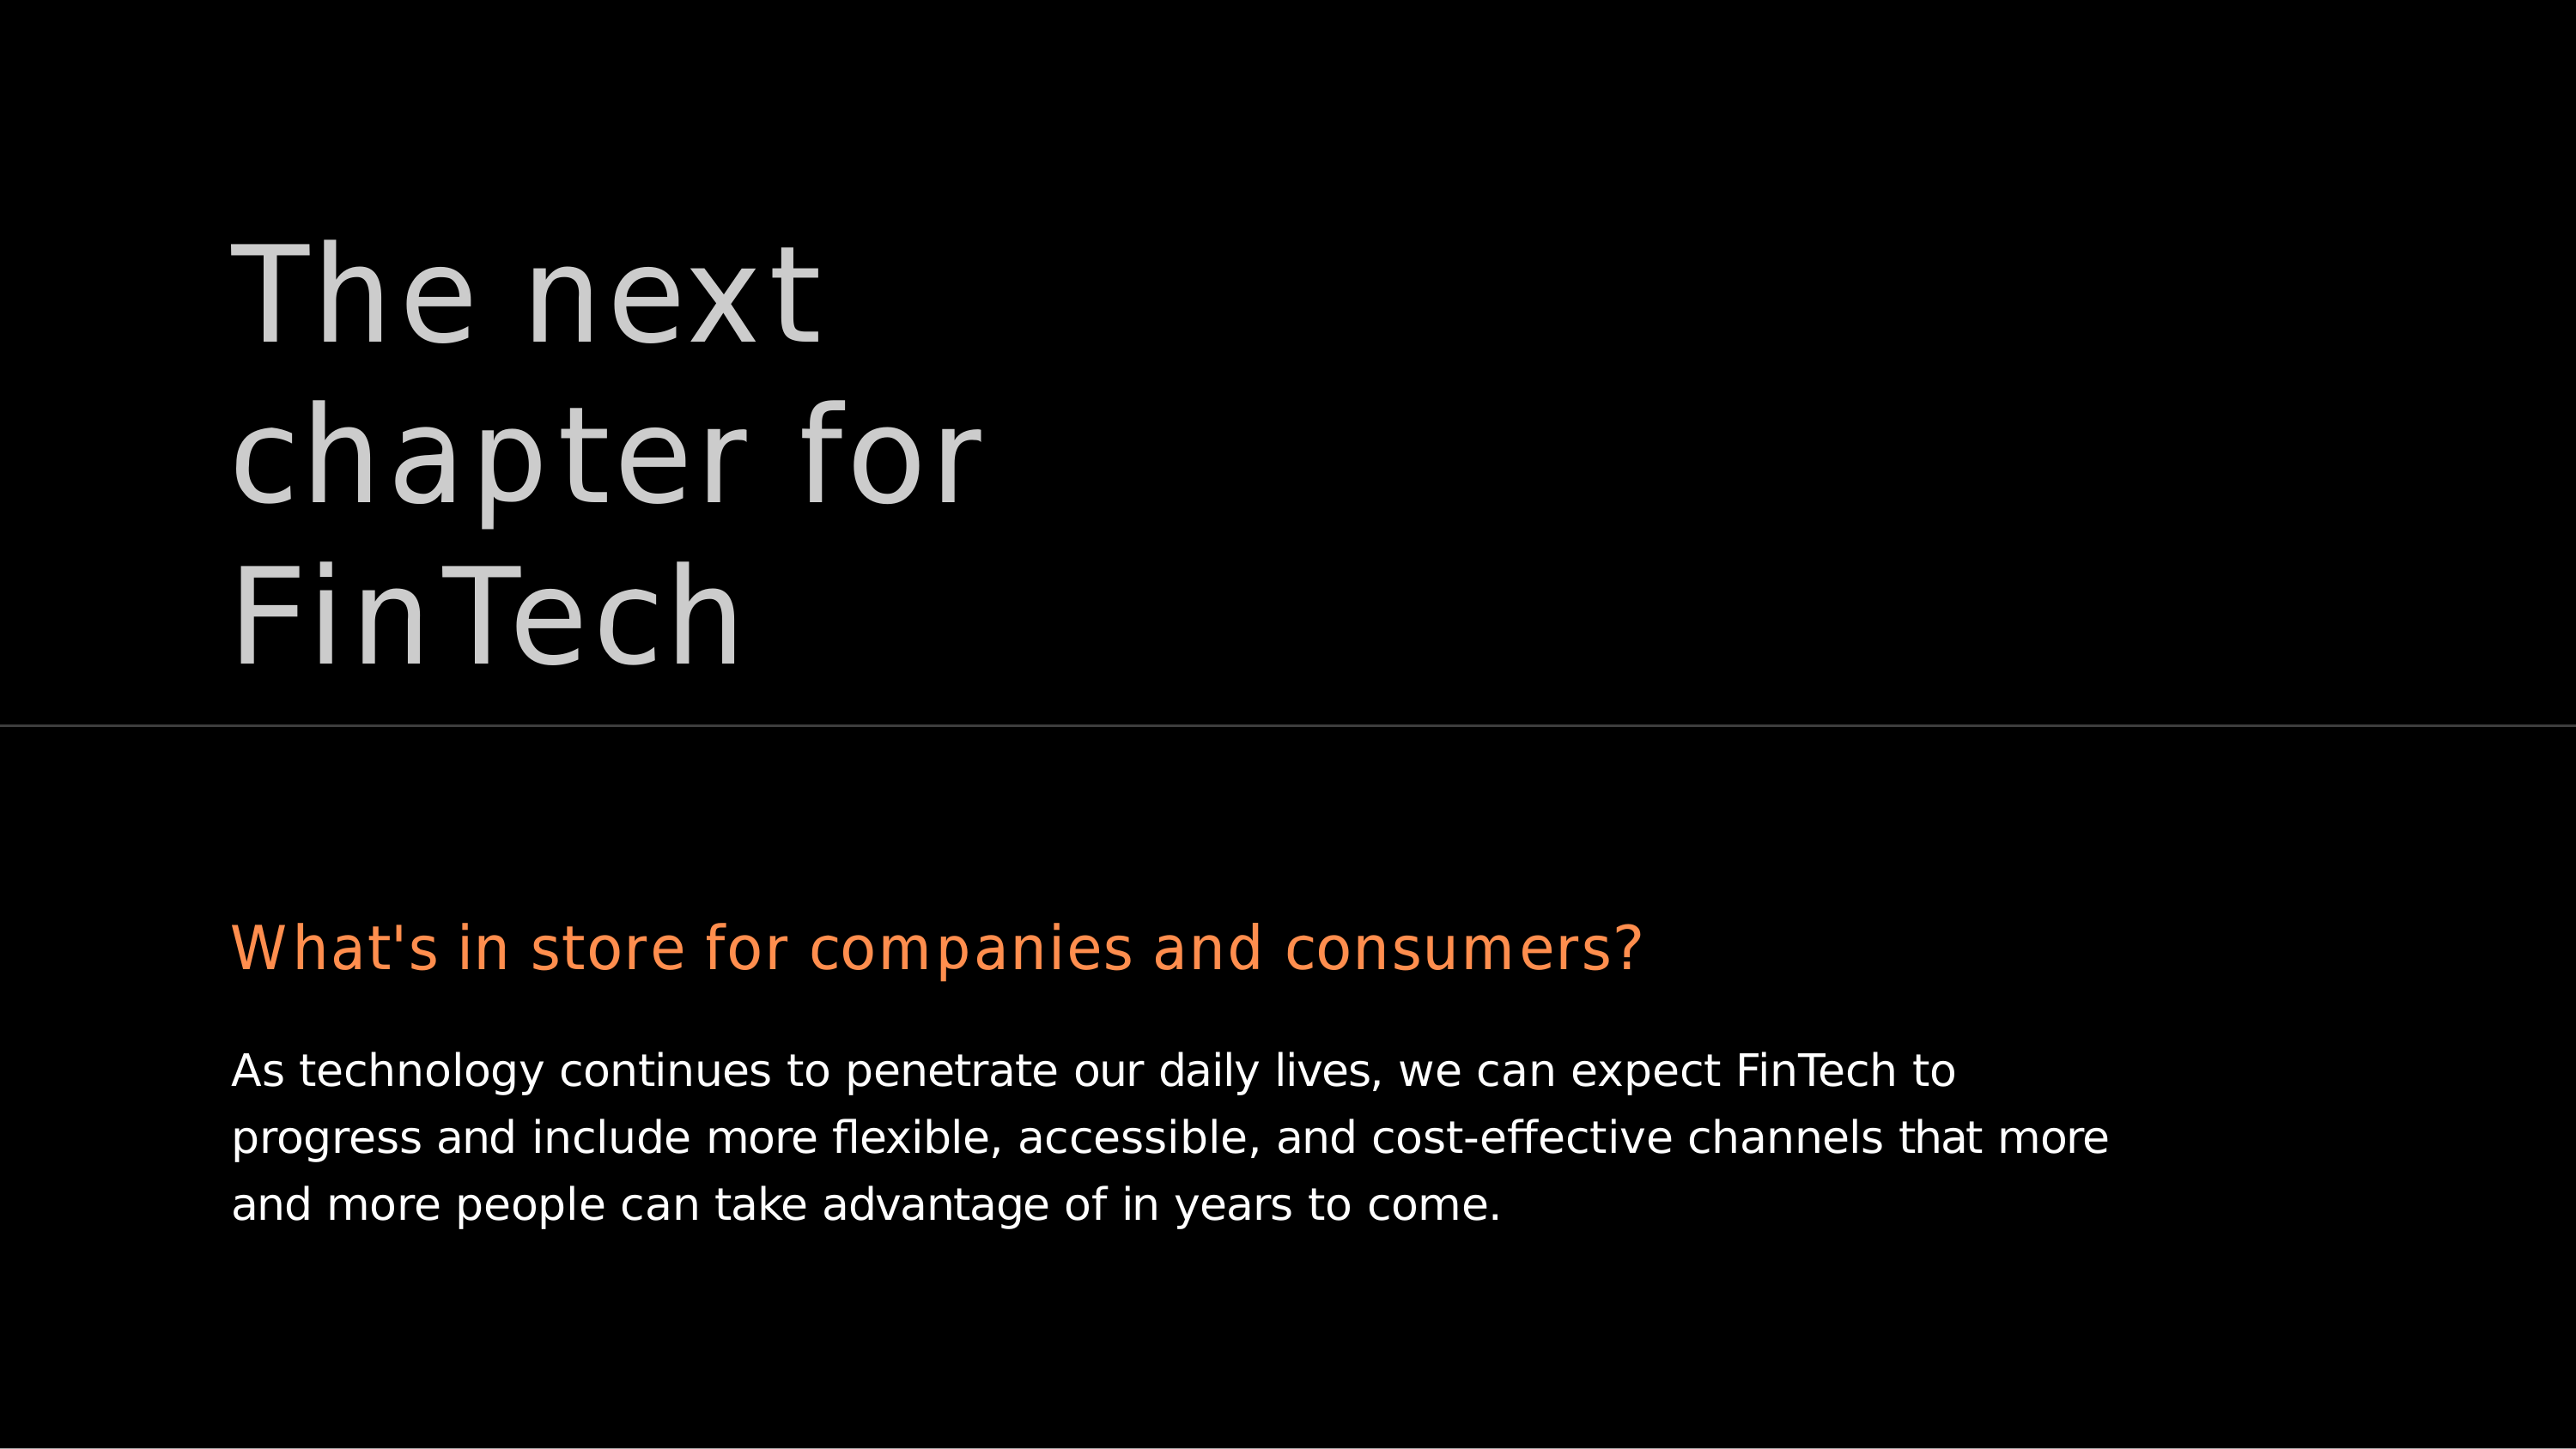

# The next chapter for FinTech

What's in store for companies and consumers?
As technology continues to penetrate our daily lives, we can expect FinTech to progress and include more flexible, accessible, and cost-effective channels that more and more people can take advantage of in years to come.